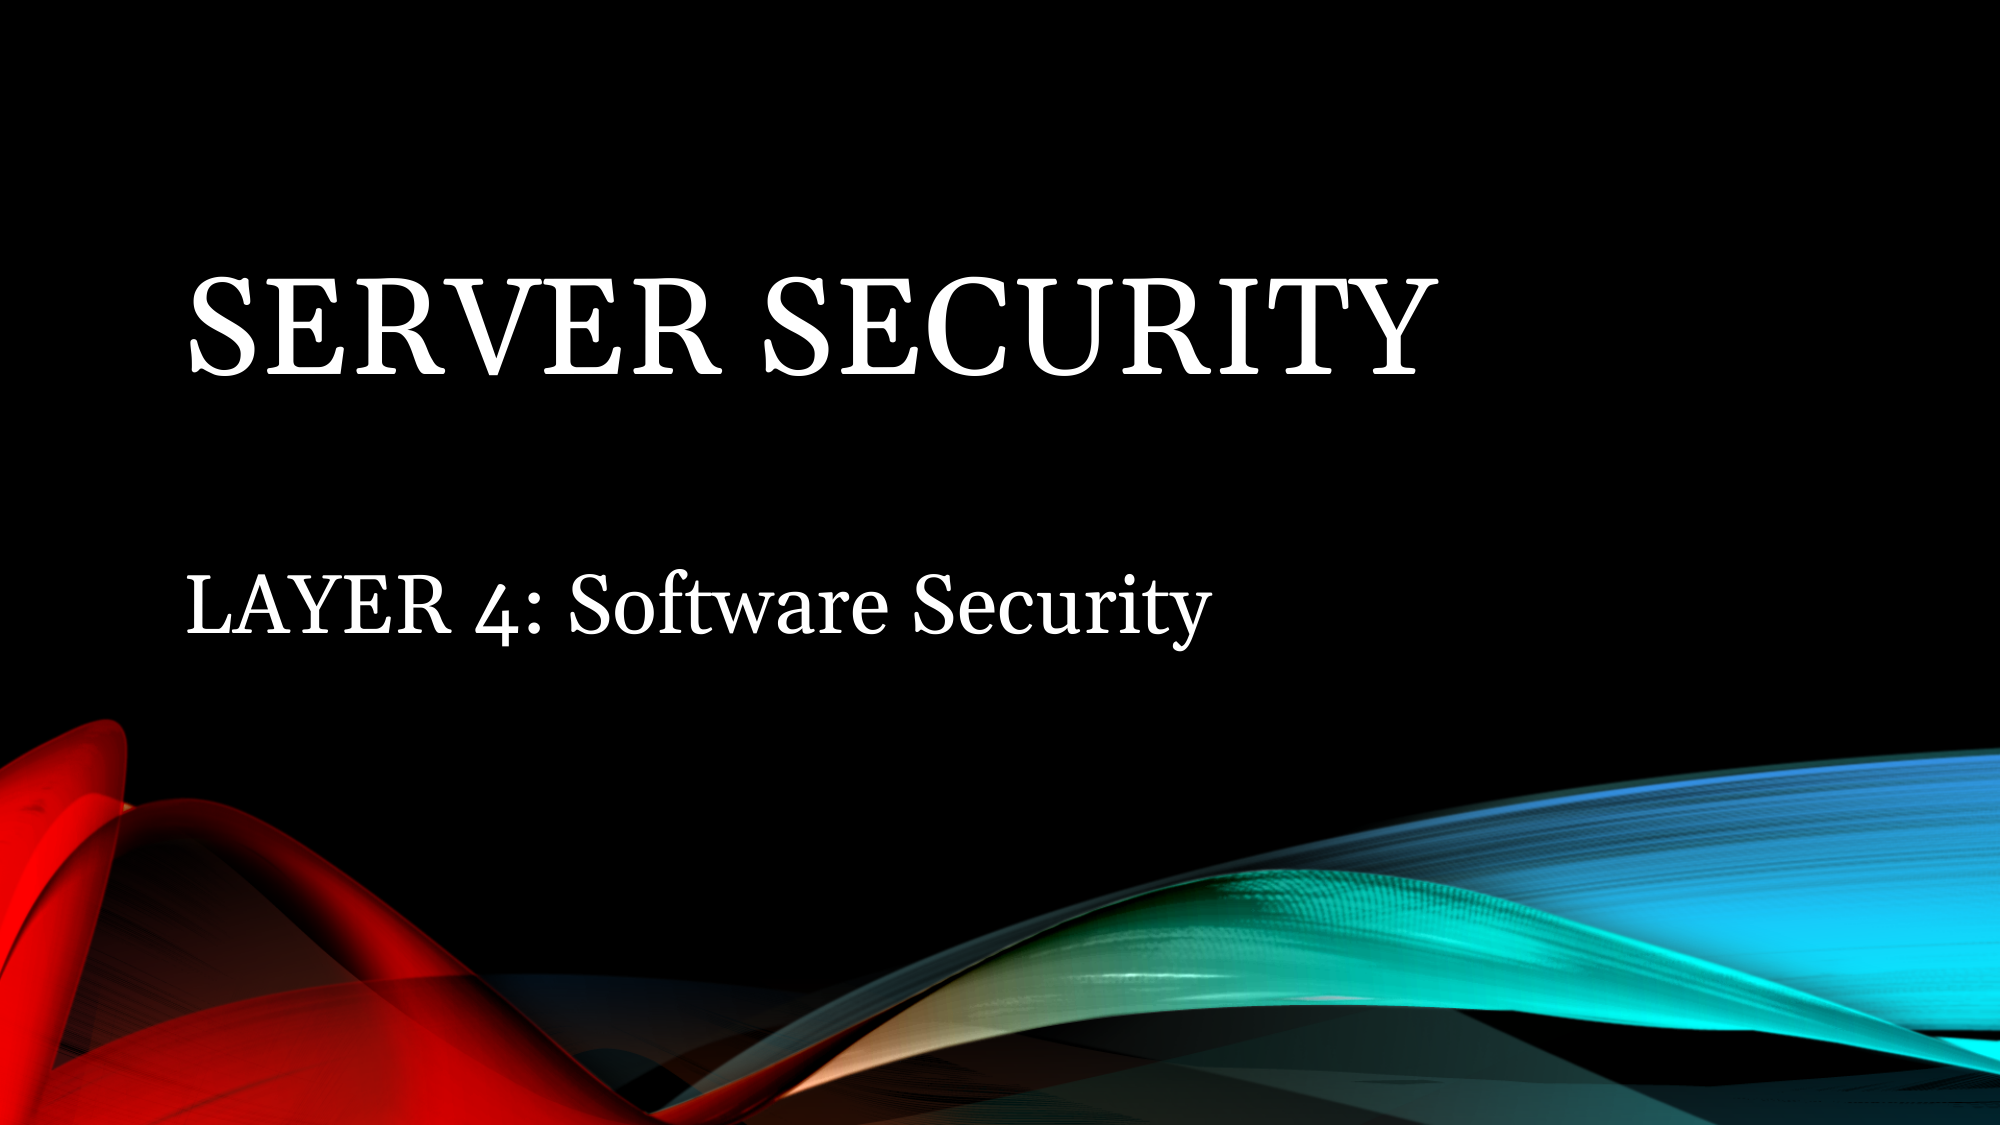

# SERVER SECURITY
LAYER 4: Software Security